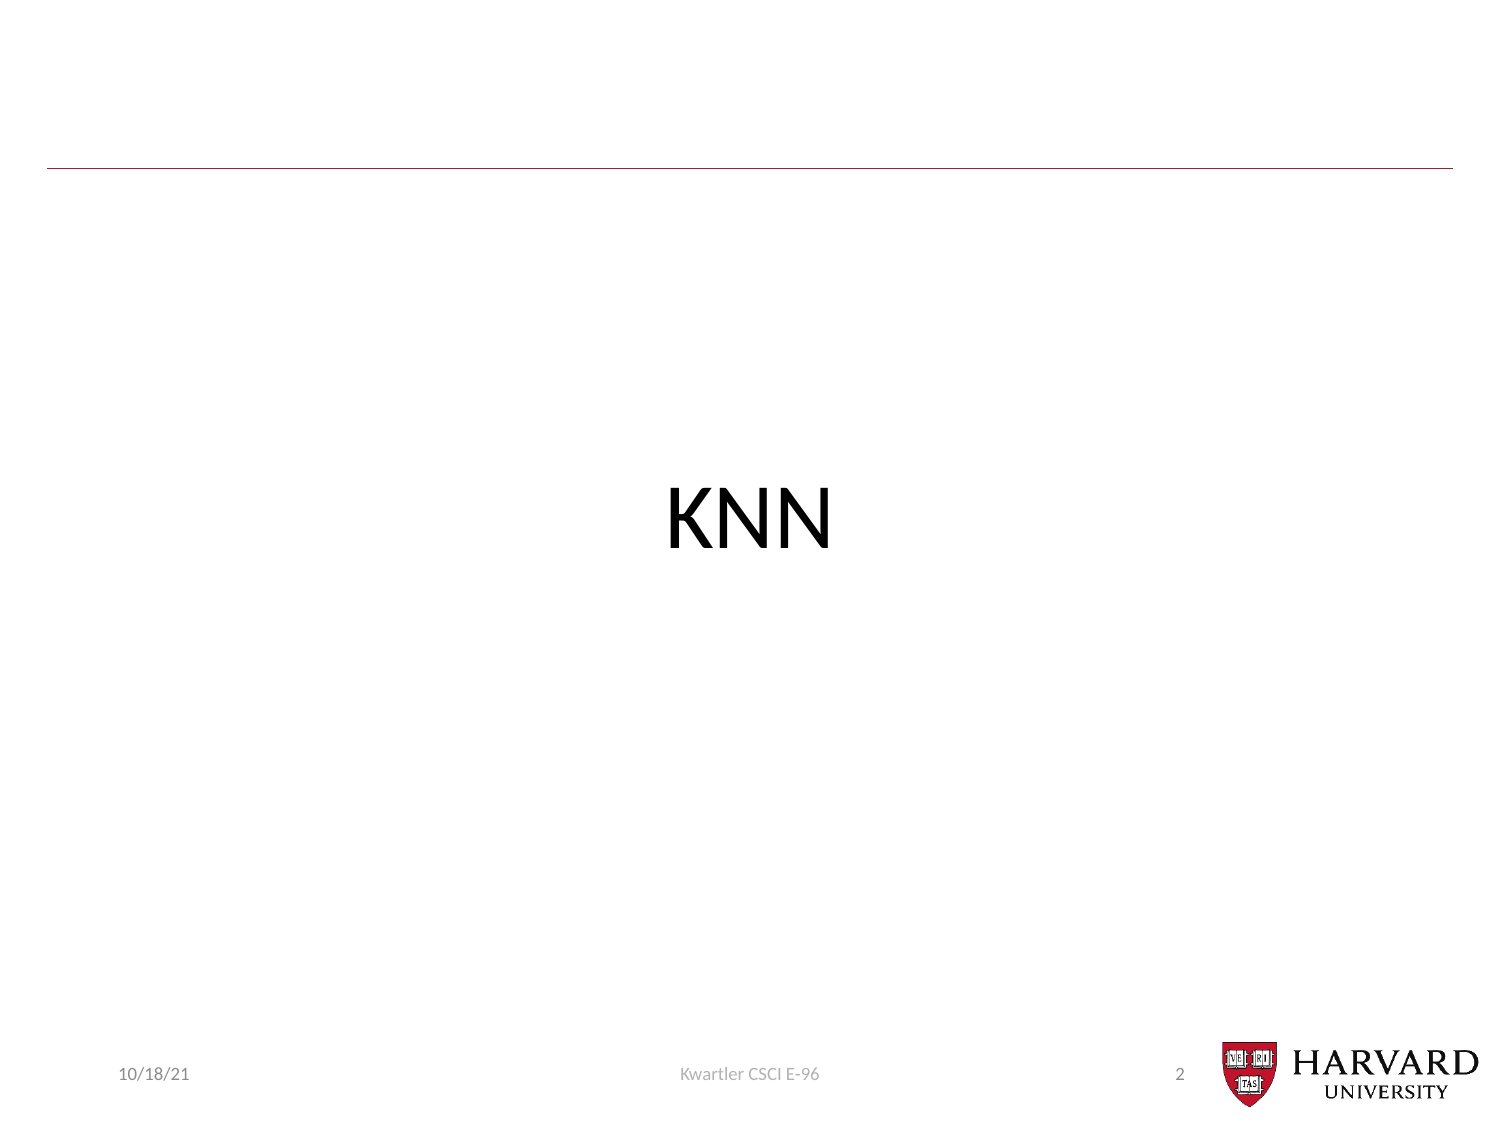

# KNN

10/18/21
Kwartler CSCI E-96
2